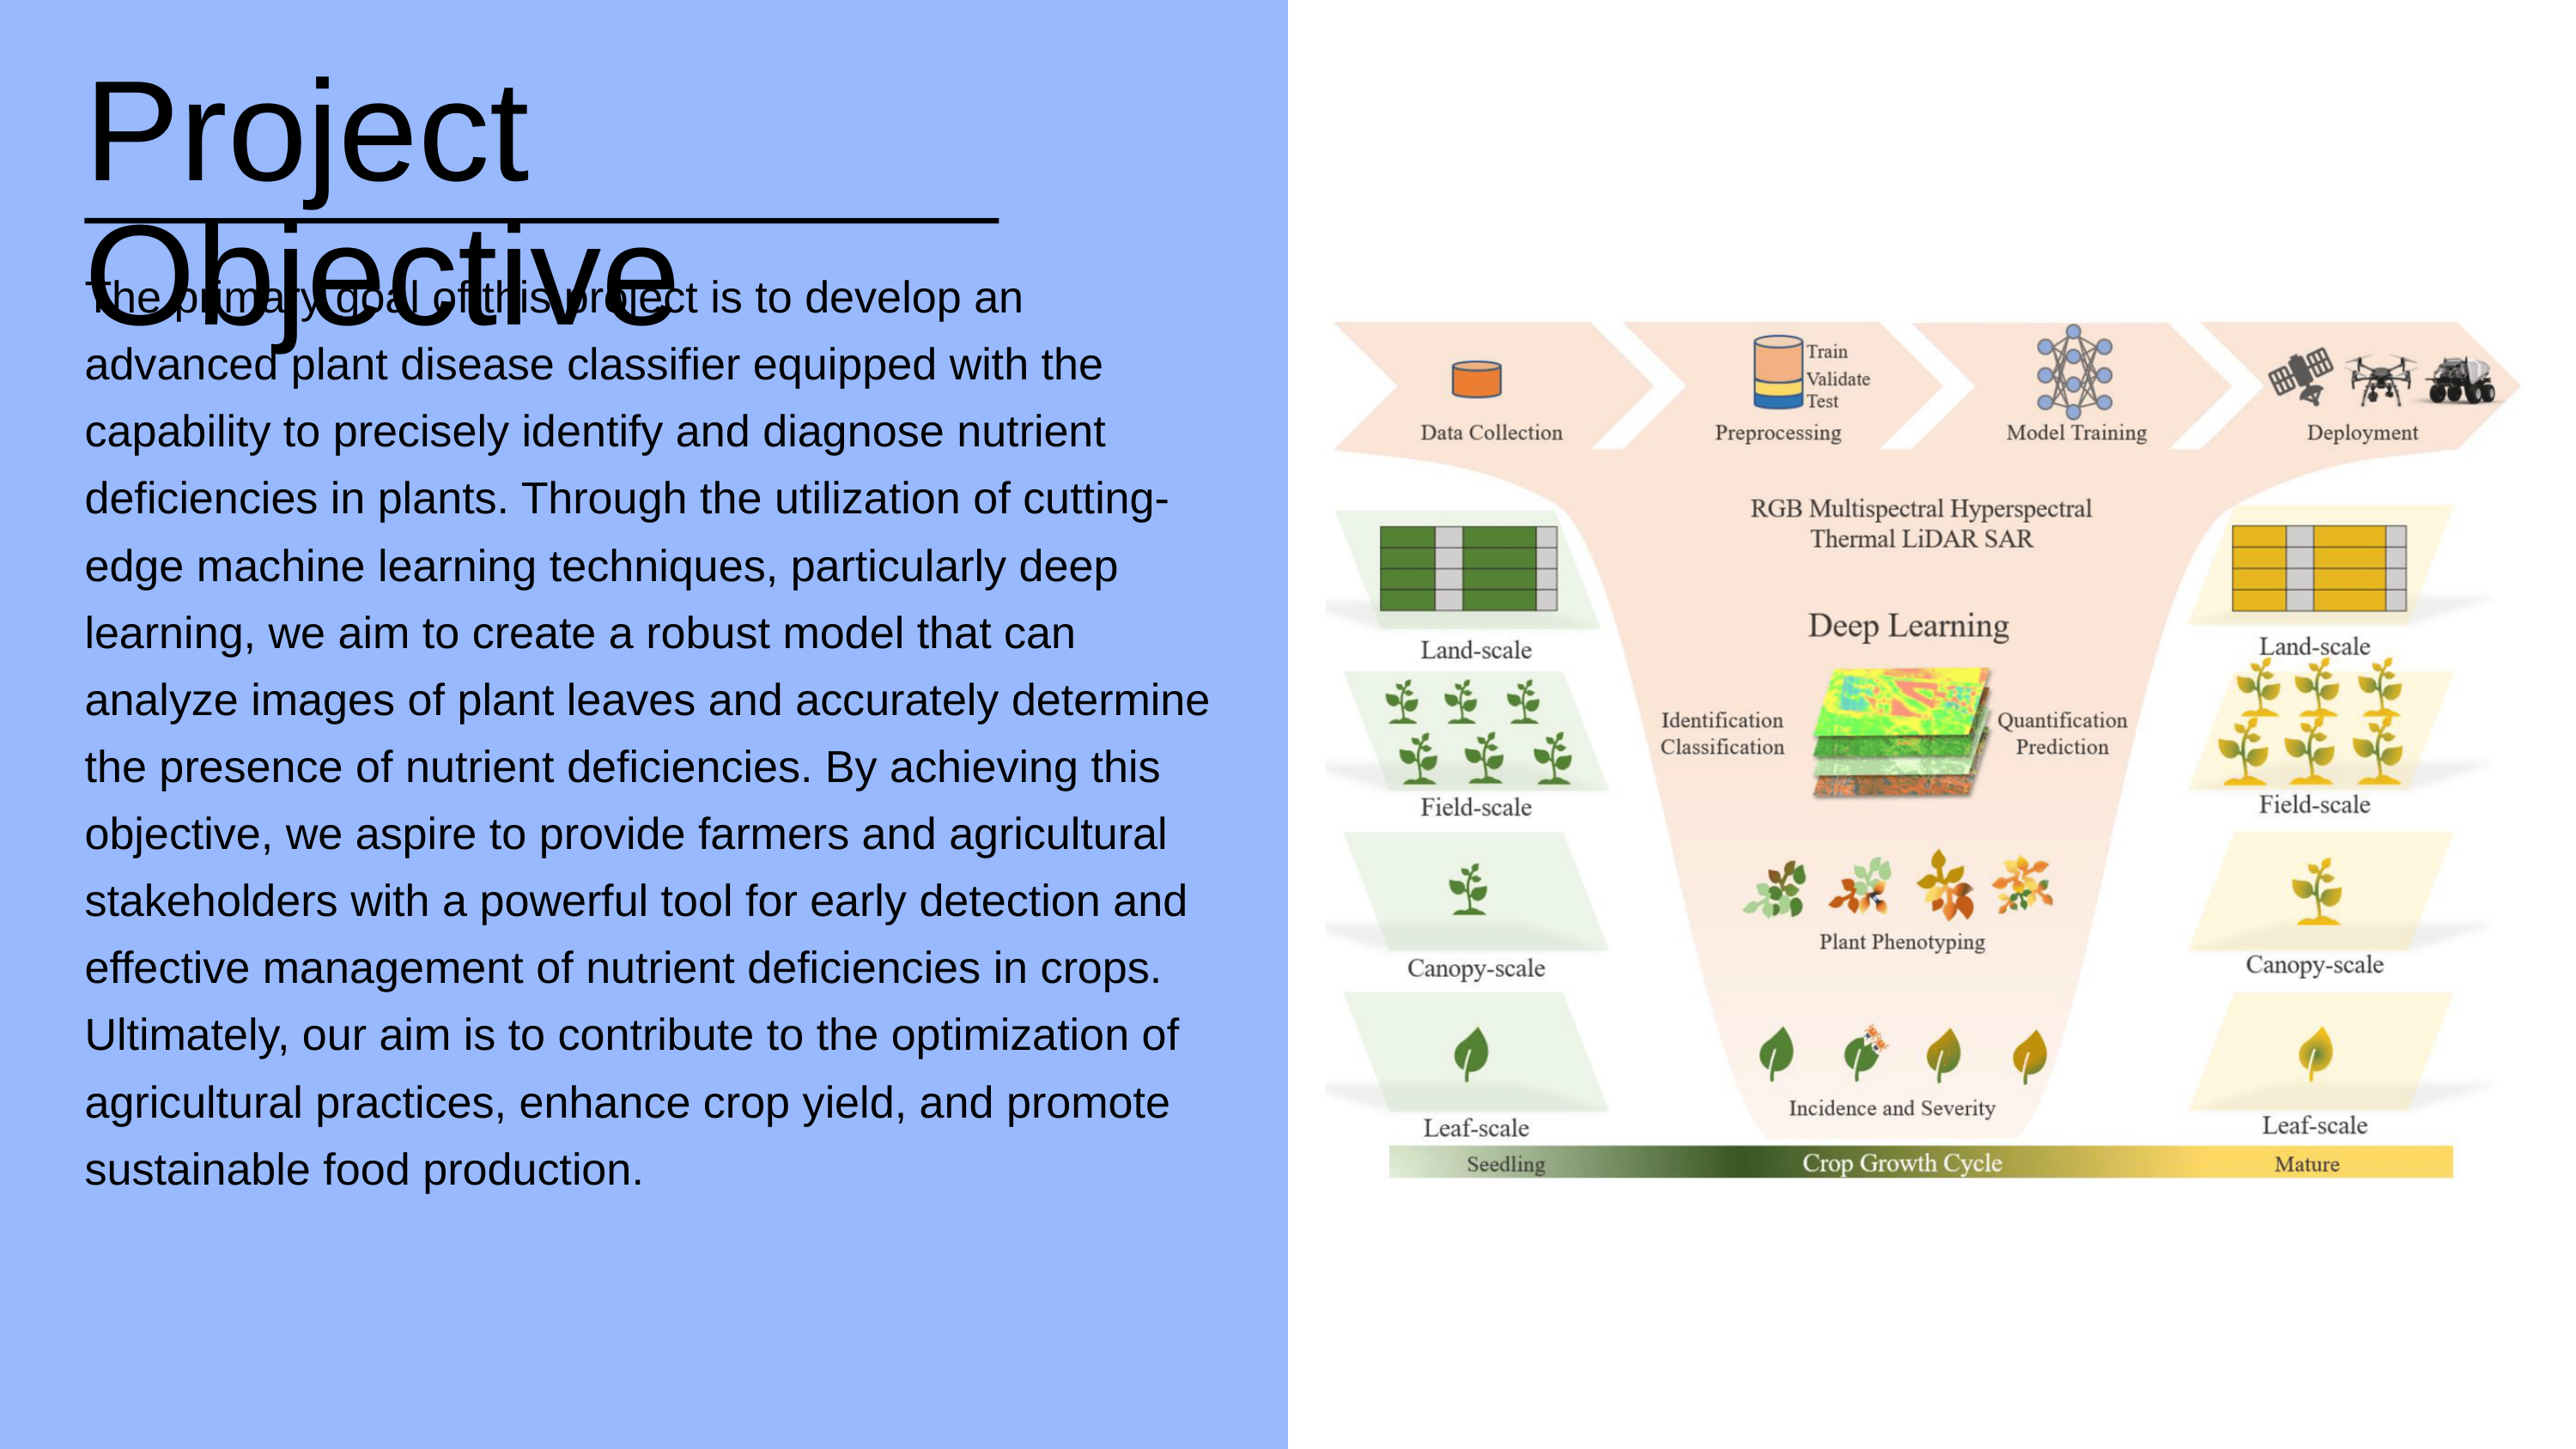

Project Objective

The primary goal of this project is to develop an advanced plant disease classifier equipped with the capability to precisely identify and diagnose nutrient deficiencies in plants. Through the utilization of cutting-edge machine learning techniques, particularly deep learning, we aim to create a robust model that can analyze images of plant leaves and accurately determine the presence of nutrient deficiencies. By achieving this objective, we aspire to provide farmers and agricultural stakeholders with a powerful tool for early detection and effective management of nutrient deficiencies in crops. Ultimately, our aim is to contribute to the optimization of agricultural practices, enhance crop yield, and promote sustainable food production.